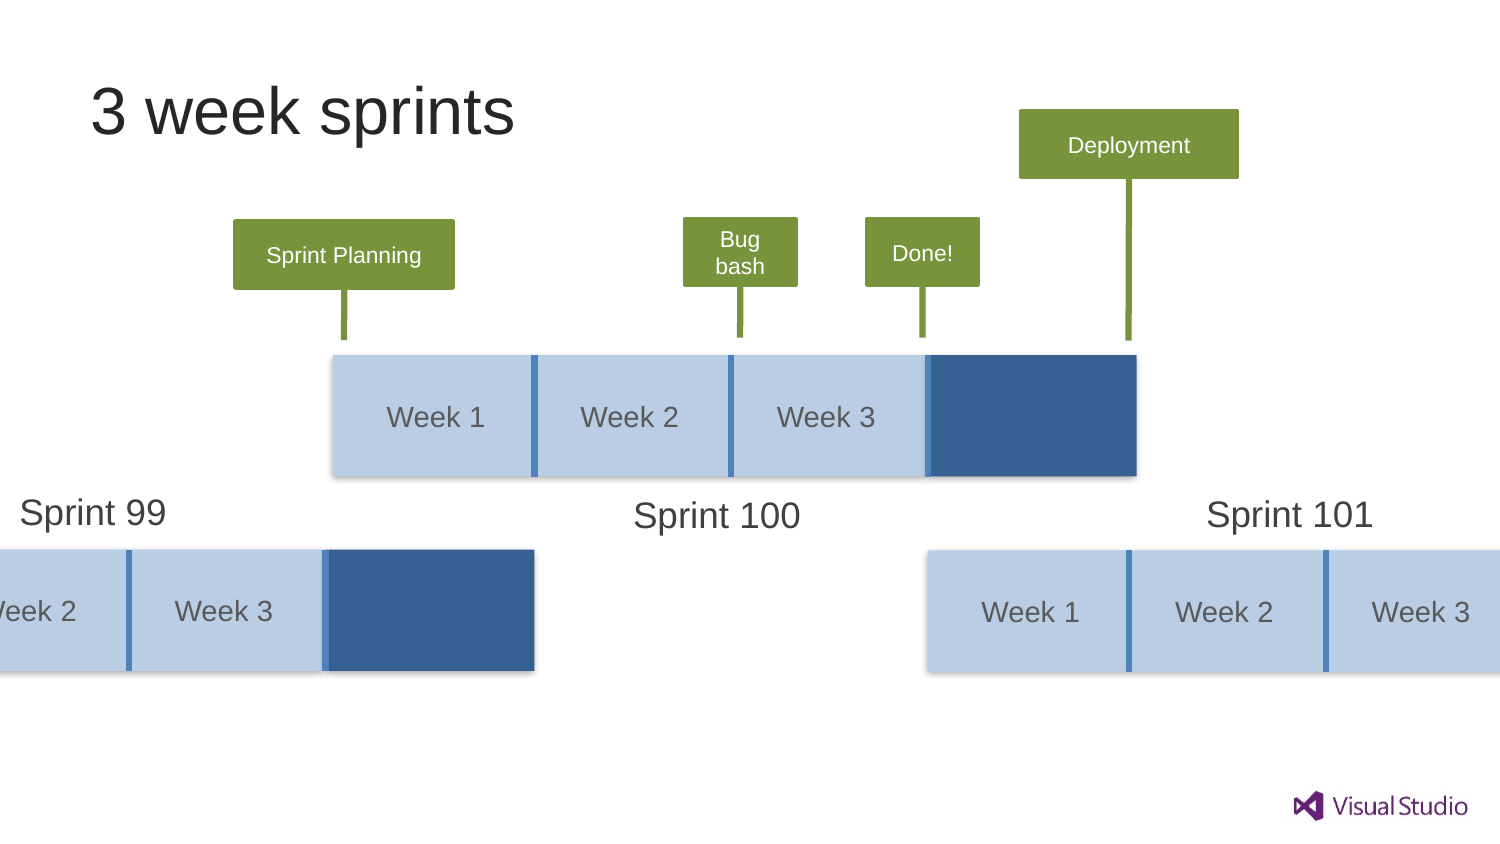

# 3 week sprints
Deployment
Bug bash
Done!
Sprint Planning

Week 1
Week 2
Week 3
Sprint 99
Sprint 101
Sprint 100

Week 1
Week 2
Week 3
Week 1
Week 2
Week 3